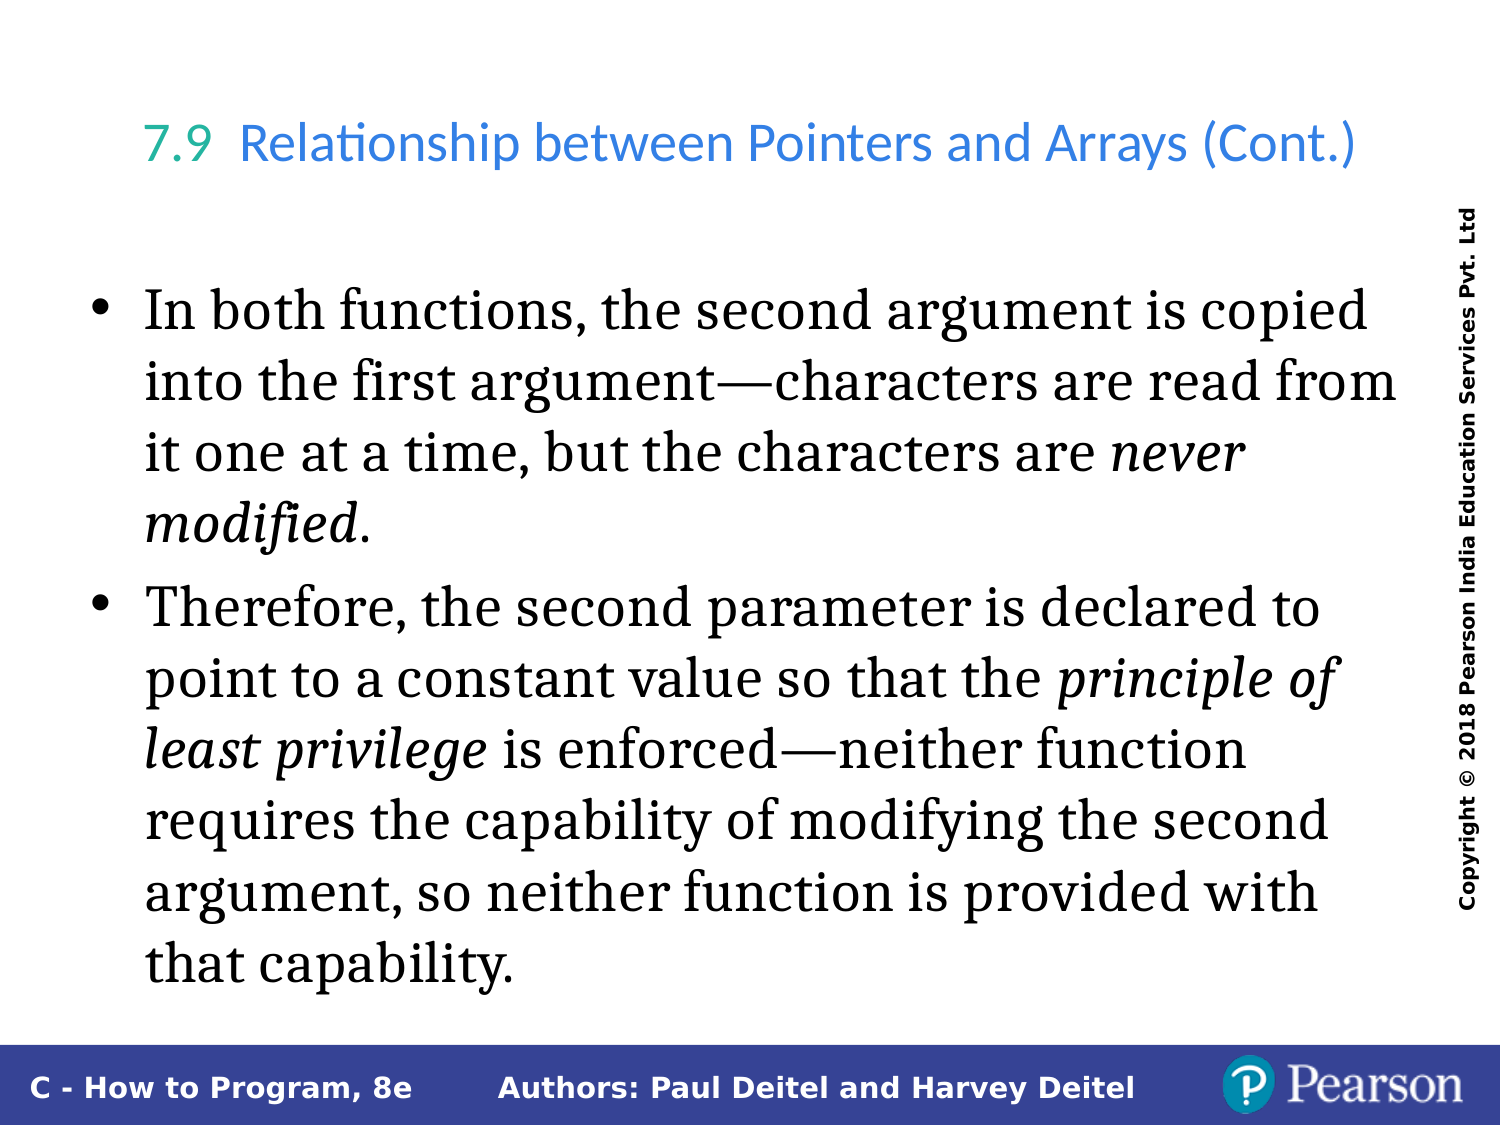

# 7.9  Relationship between Pointers and Arrays (Cont.)
In both functions, the second argument is copied into the first argument—characters are read from it one at a time, but the characters are never modified.
Therefore, the second parameter is declared to point to a constant value so that the principle of least privilege is enforced—neither function requires the capability of modifying the second argument, so neither function is provided with that capability.